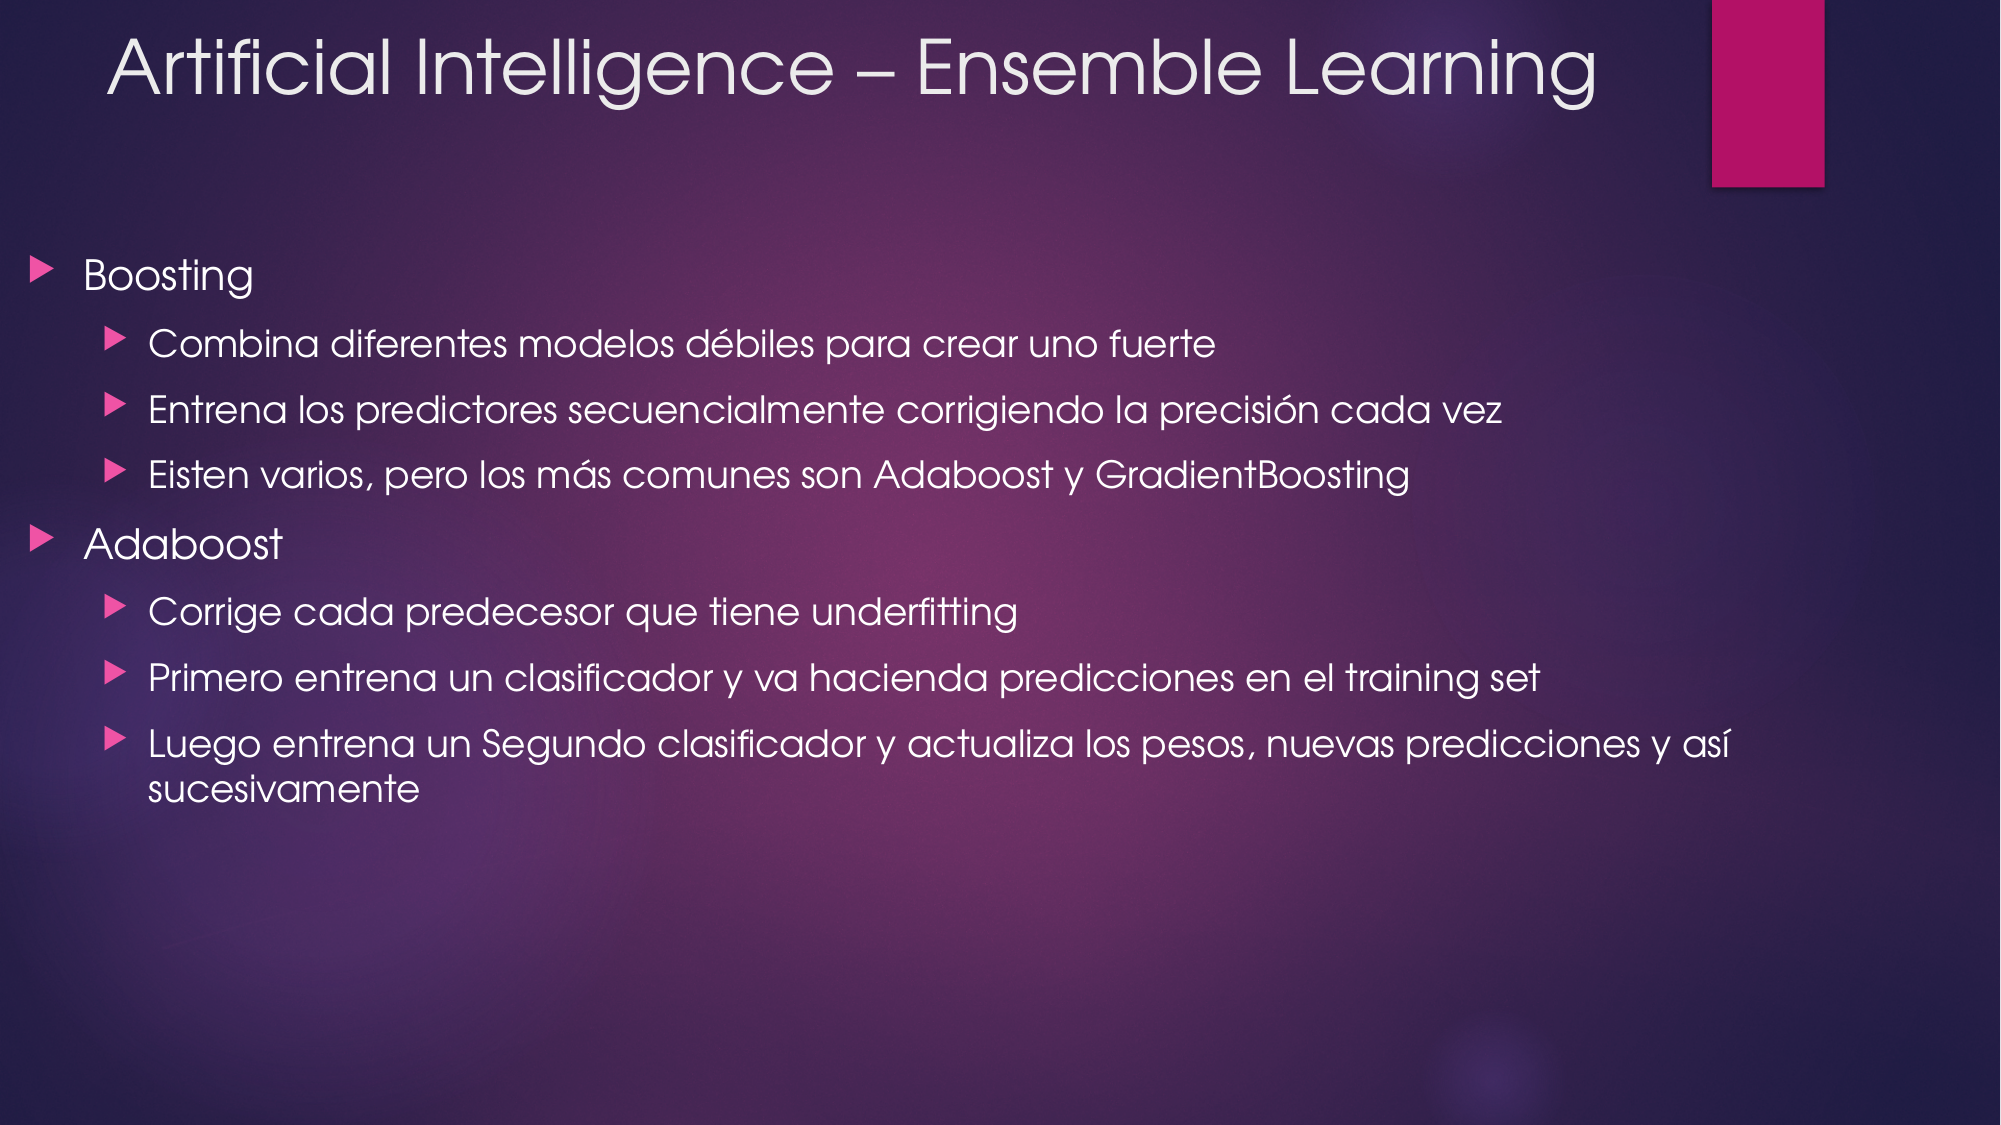

# Artificial Intelligence – Ensemble Learning
Boosting
Combina diferentes modelos débiles para crear uno fuerte
Entrena los predictores secuencialmente corrigiendo la precisión cada vez
Eisten varios, pero los más comunes son Adaboost y GradientBoosting
Adaboost
Corrige cada predecesor que tiene underfitting
Primero entrena un clasificador y va hacienda predicciones en el training set
Luego entrena un Segundo clasificador y actualiza los pesos, nuevas predicciones y así sucesivamente